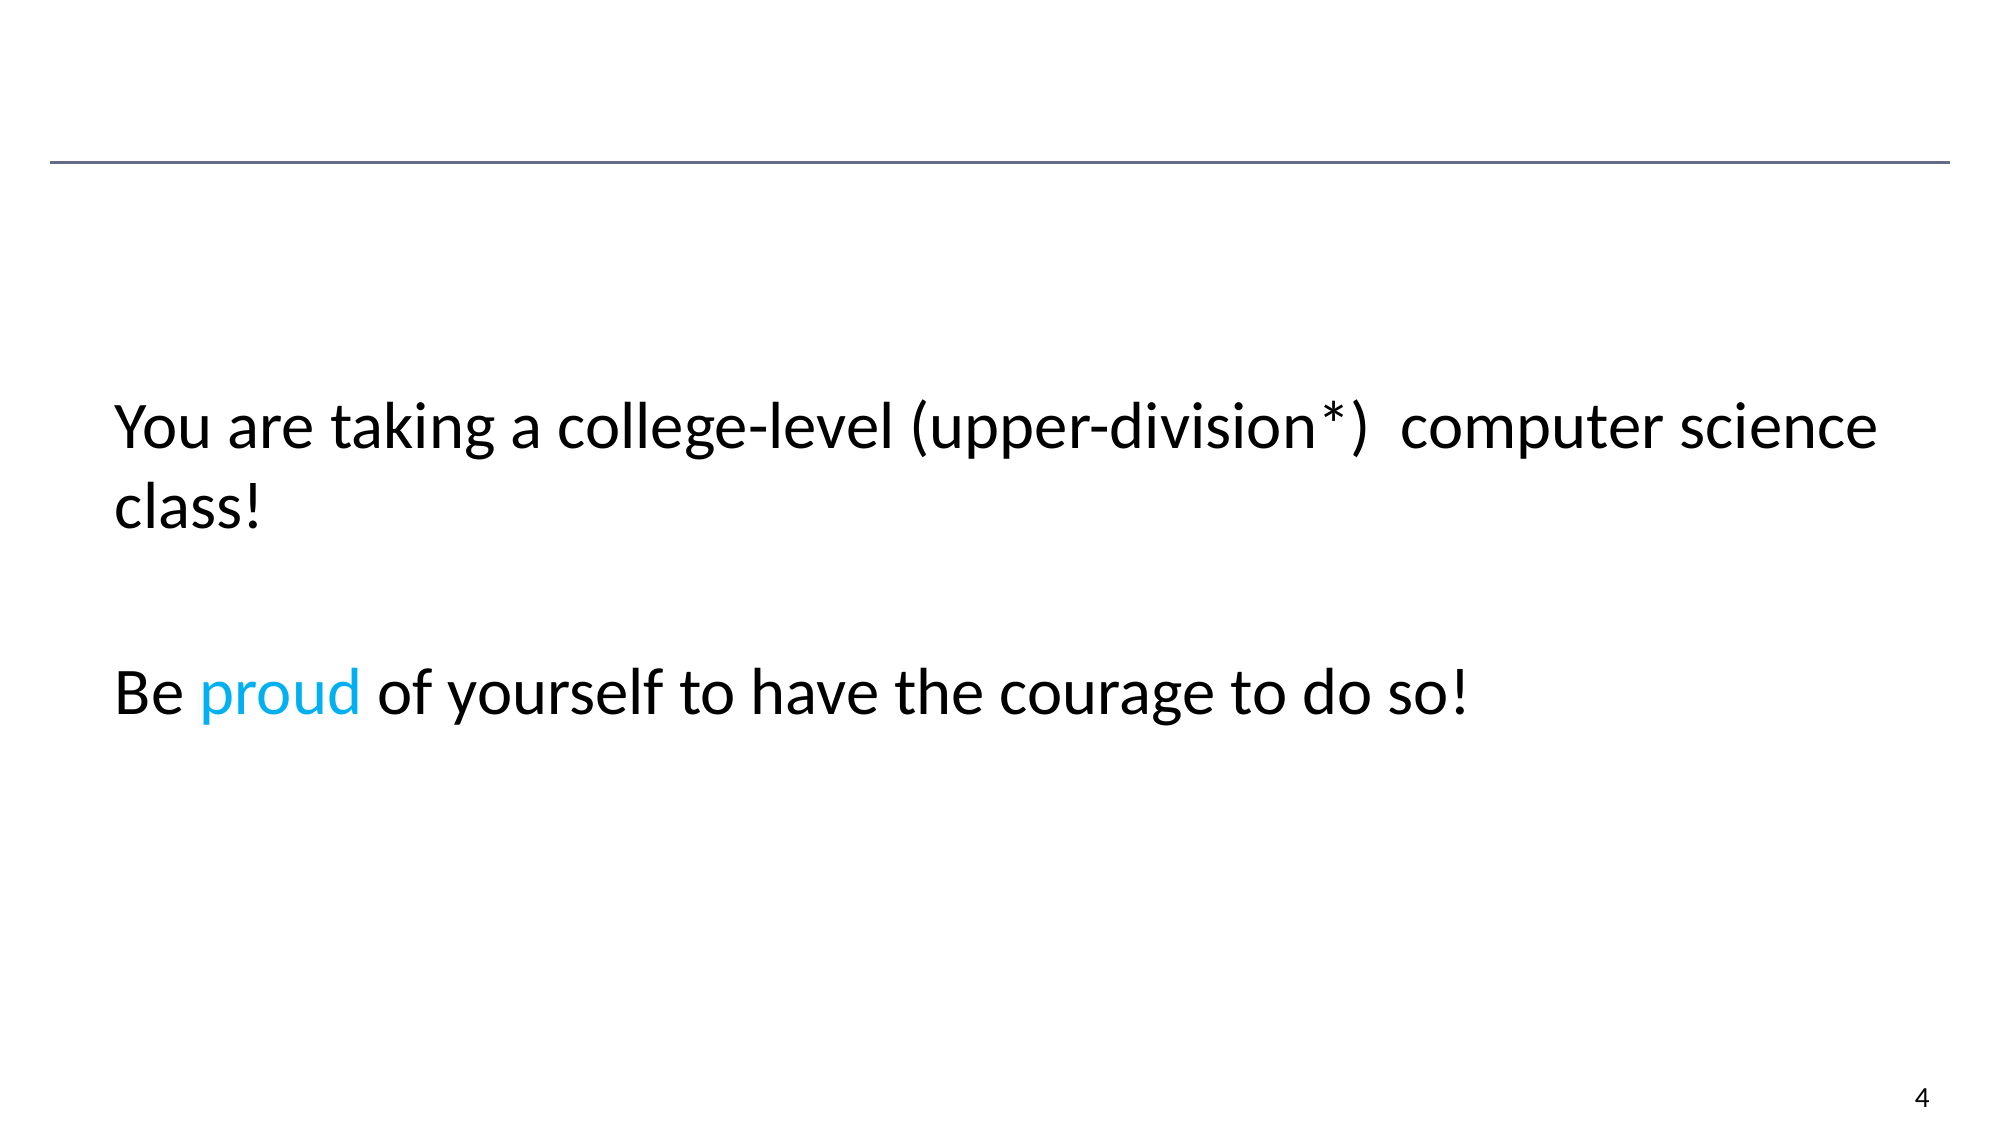

#

You are taking a college-level (upper-division*)  computer science class!

Be proud of yourself to have the courage to do so!

4